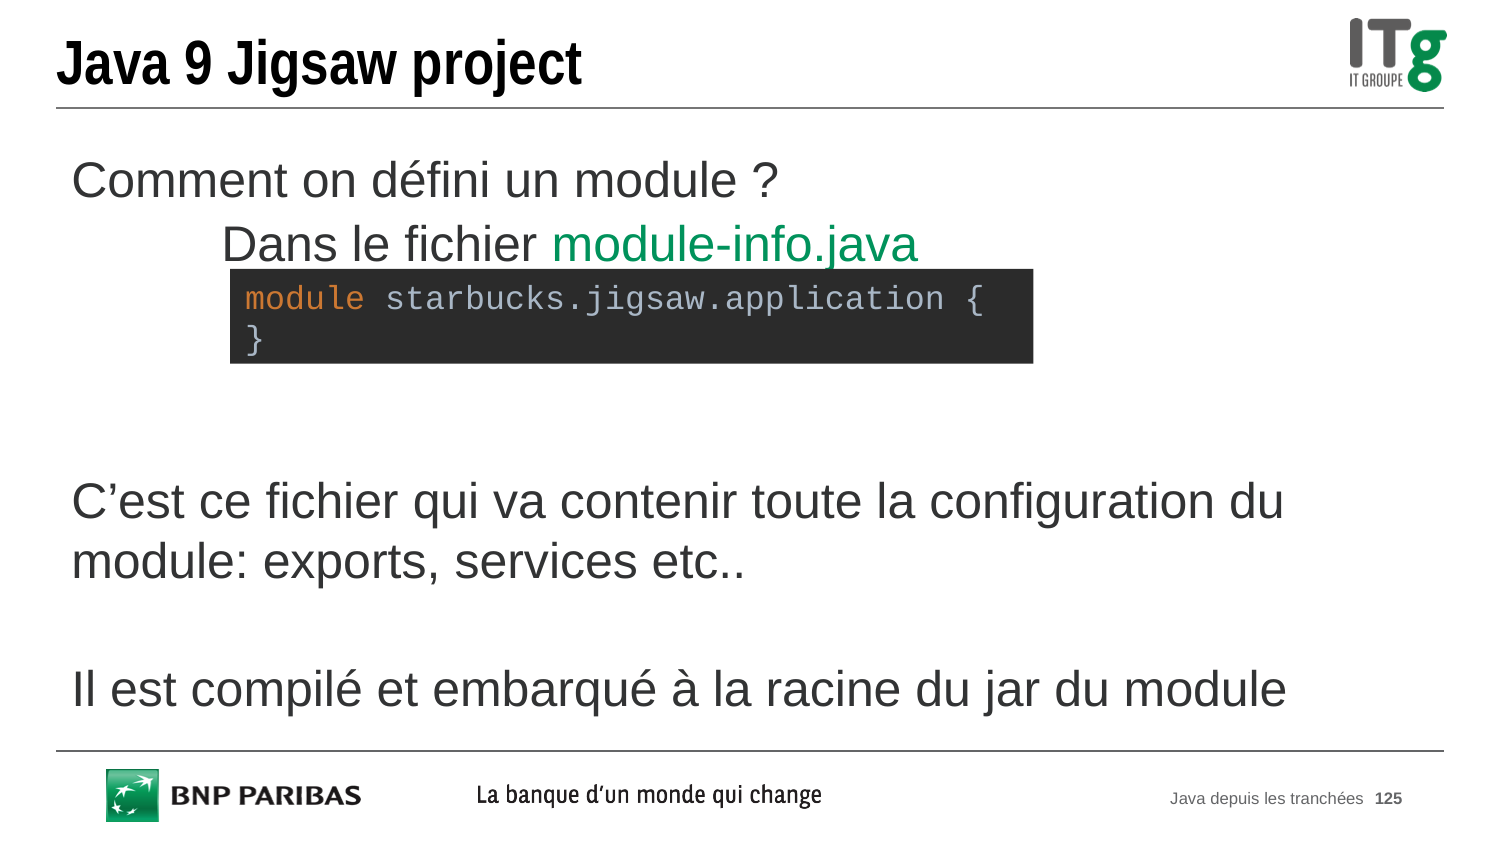

# Java 9 Jigsaw project
Comment on défini un module ?
	Dans le fichier module-info.java

C’est ce fichier qui va contenir toute la configuration du module: exports, services etc..

Il est compilé et embarqué à la racine du jar du module

module starbucks.jigsaw.application {
}
Java depuis les tranchées
125